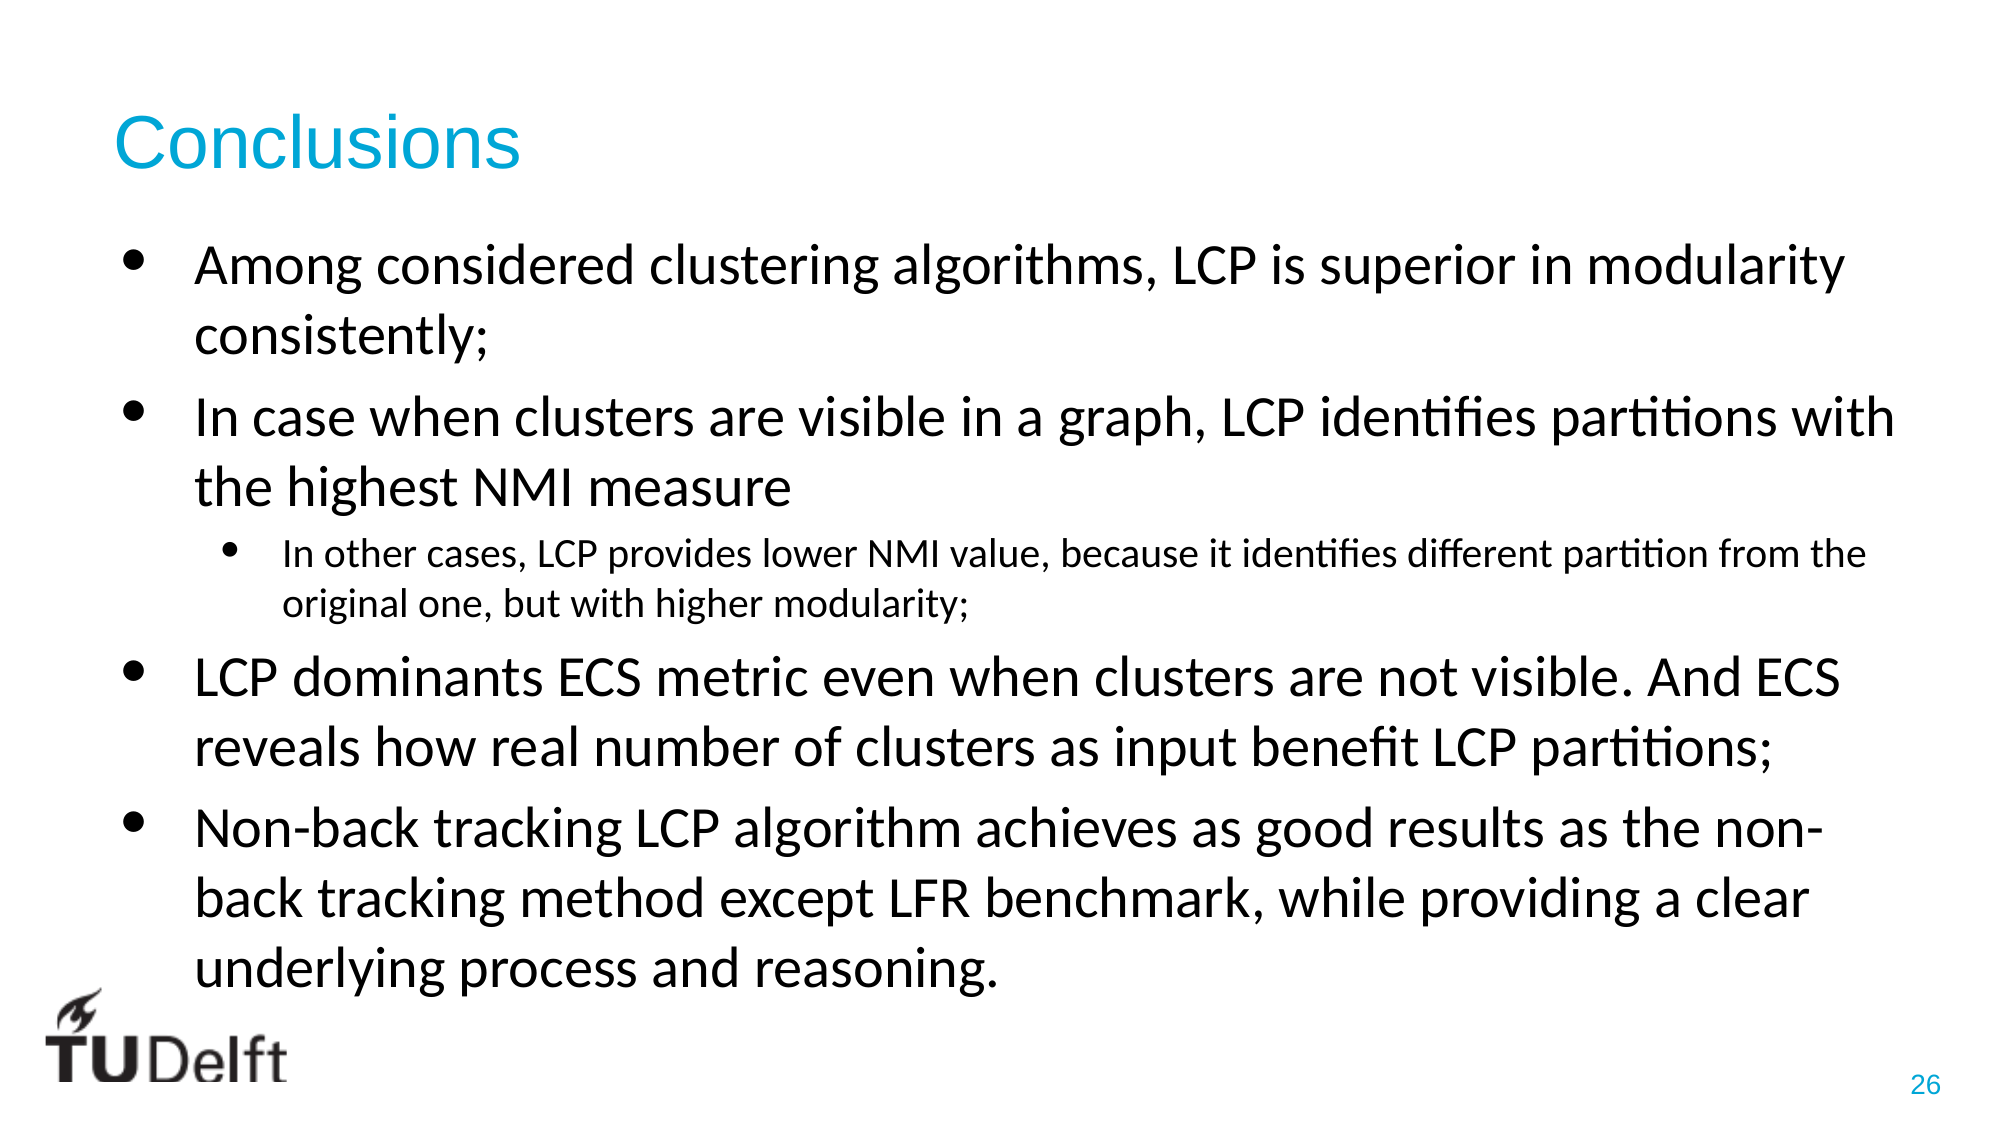

# Conclusions
Among considered clustering algorithms, LCP is superior in modularity consistently;
In case when clusters are visible in a graph, LCP identifies partitions with the highest NMI measure
In other cases, LCP provides lower NMI value, because it identifies different partition from the original one, but with higher modularity;
LCP dominants ECS metric even when clusters are not visible. And ECS reveals how real number of clusters as input benefit LCP partitions;
Non-back tracking LCP algorithm achieves as good results as the non-back tracking method except LFR benchmark, while providing a clear underlying process and reasoning.